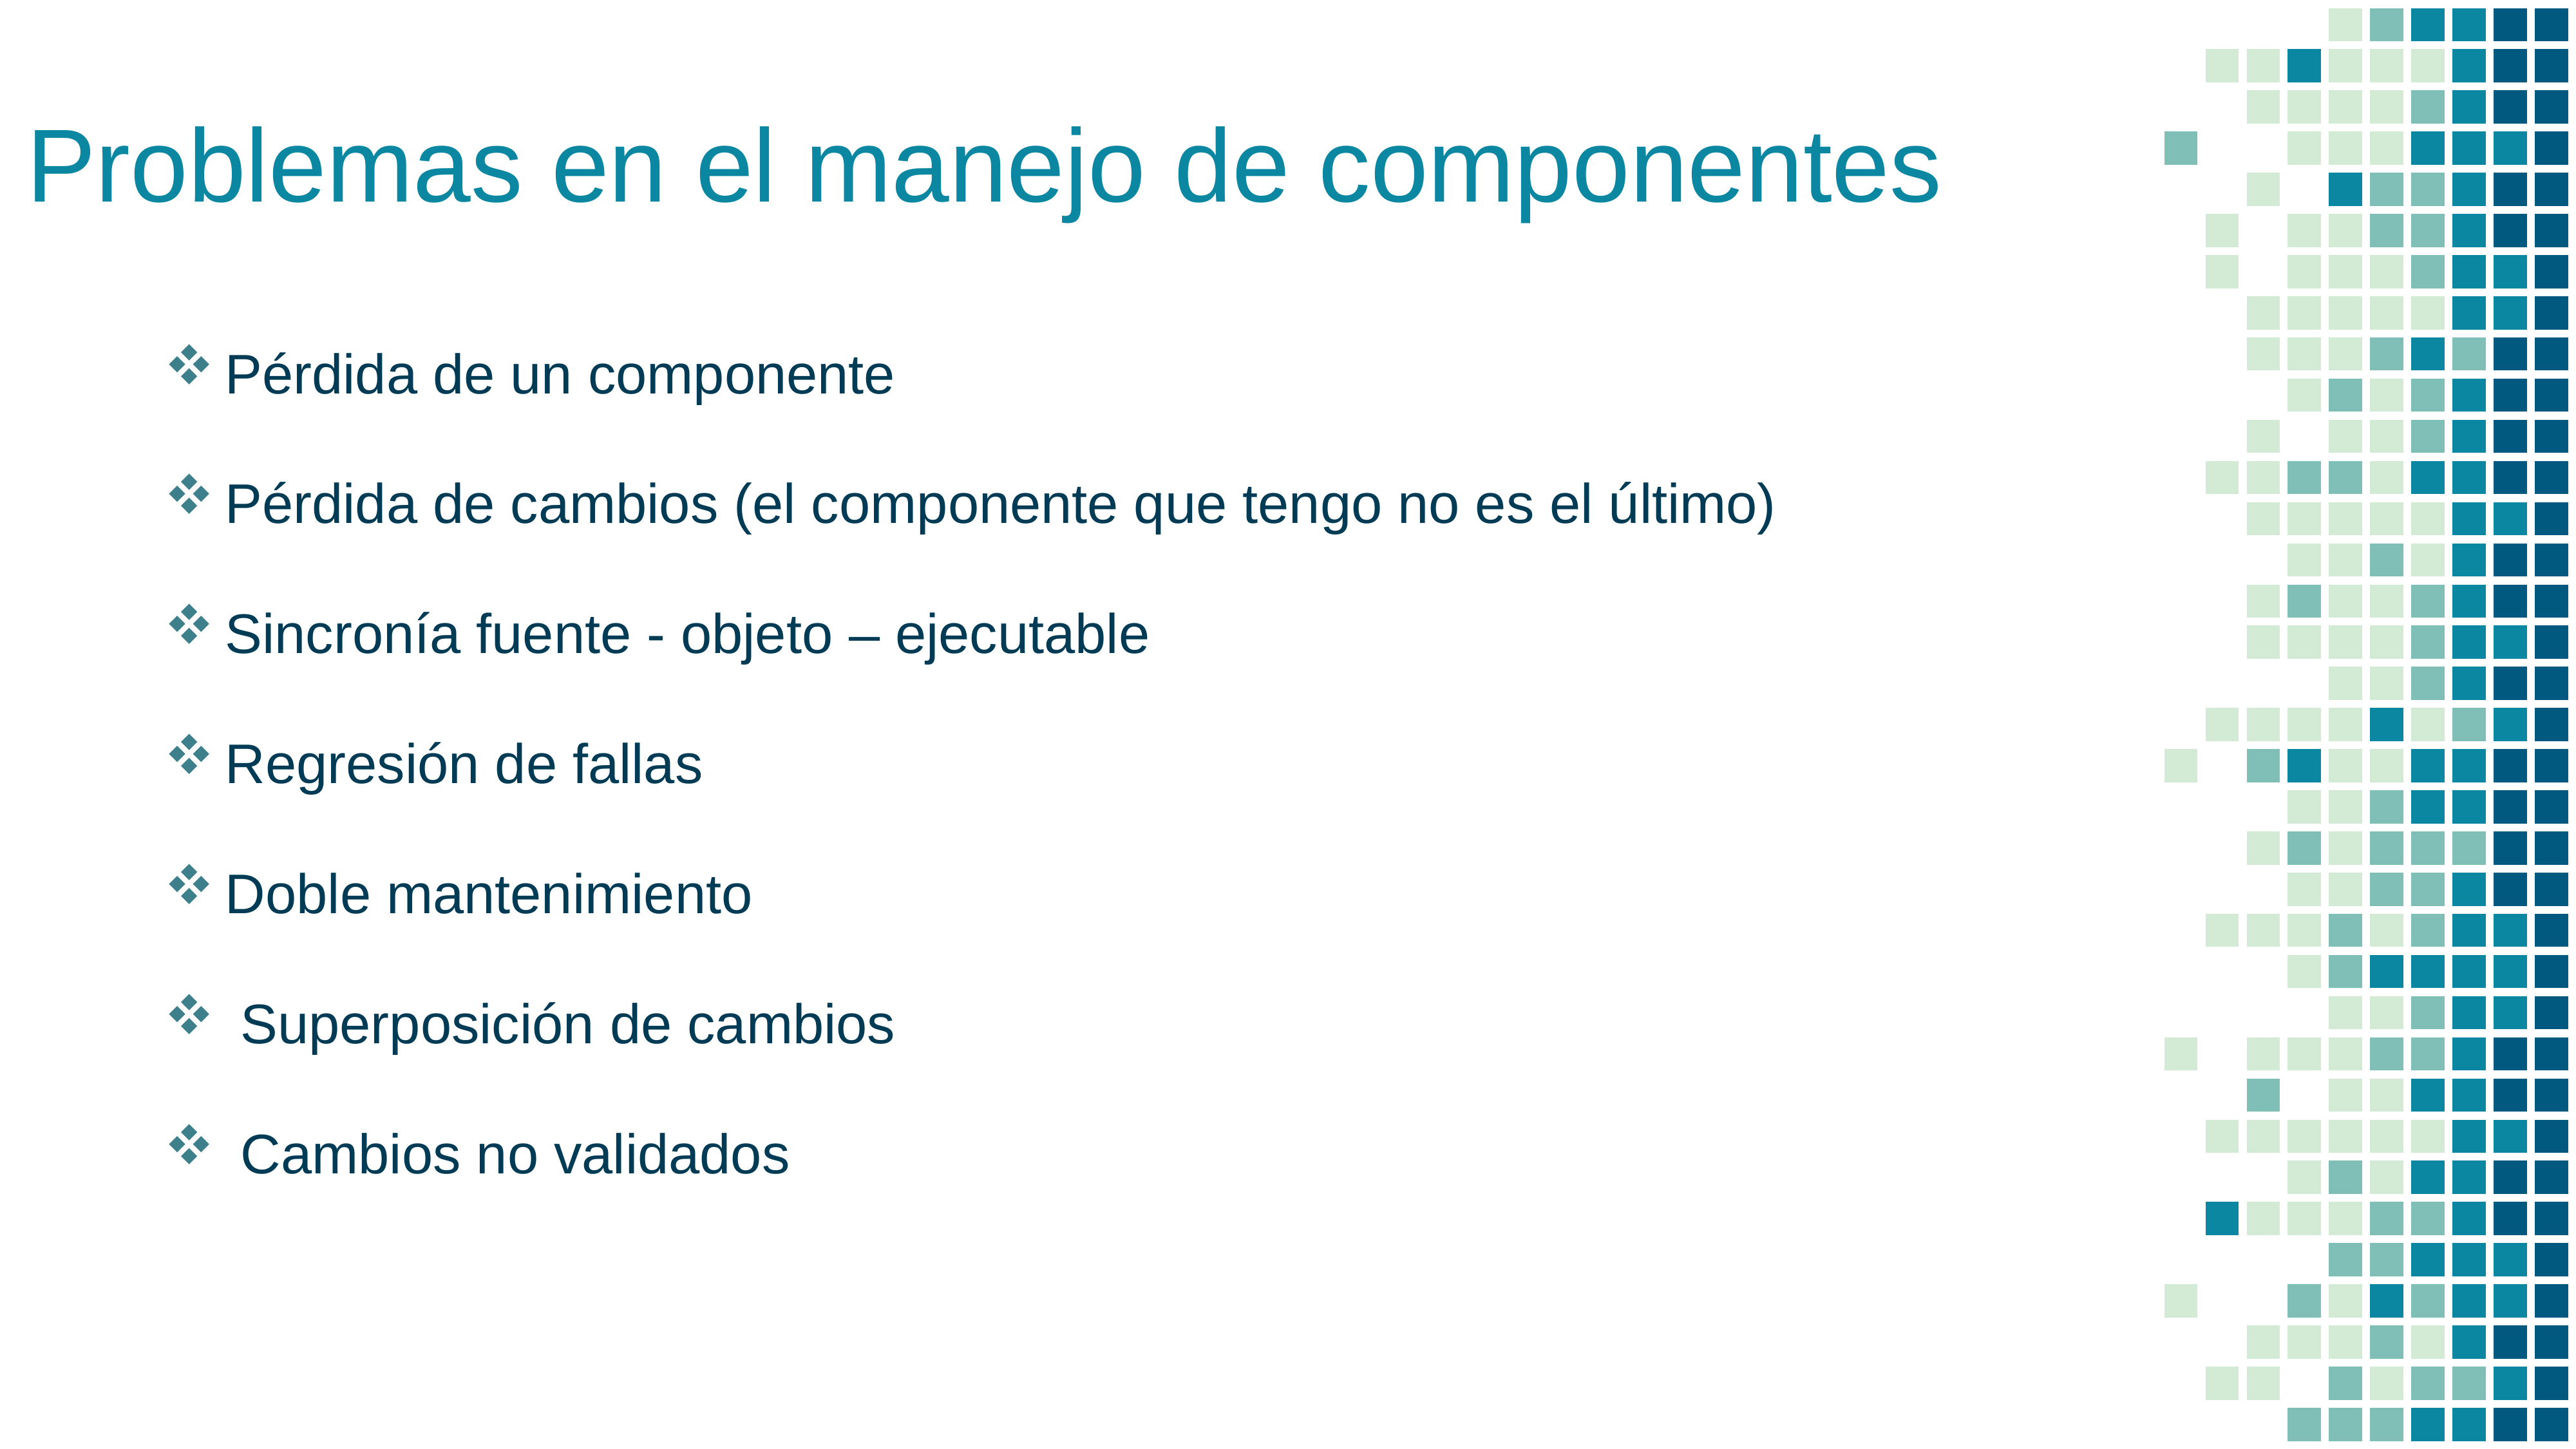

# Problemas en el manejo de componentes
Pérdida de un componente
Pérdida de cambios (el componente que tengo no es el último)
Sincronía fuente - objeto – ejecutable
Regresión de fallas
Doble mantenimiento
 Superposición de cambios
 Cambios no validados